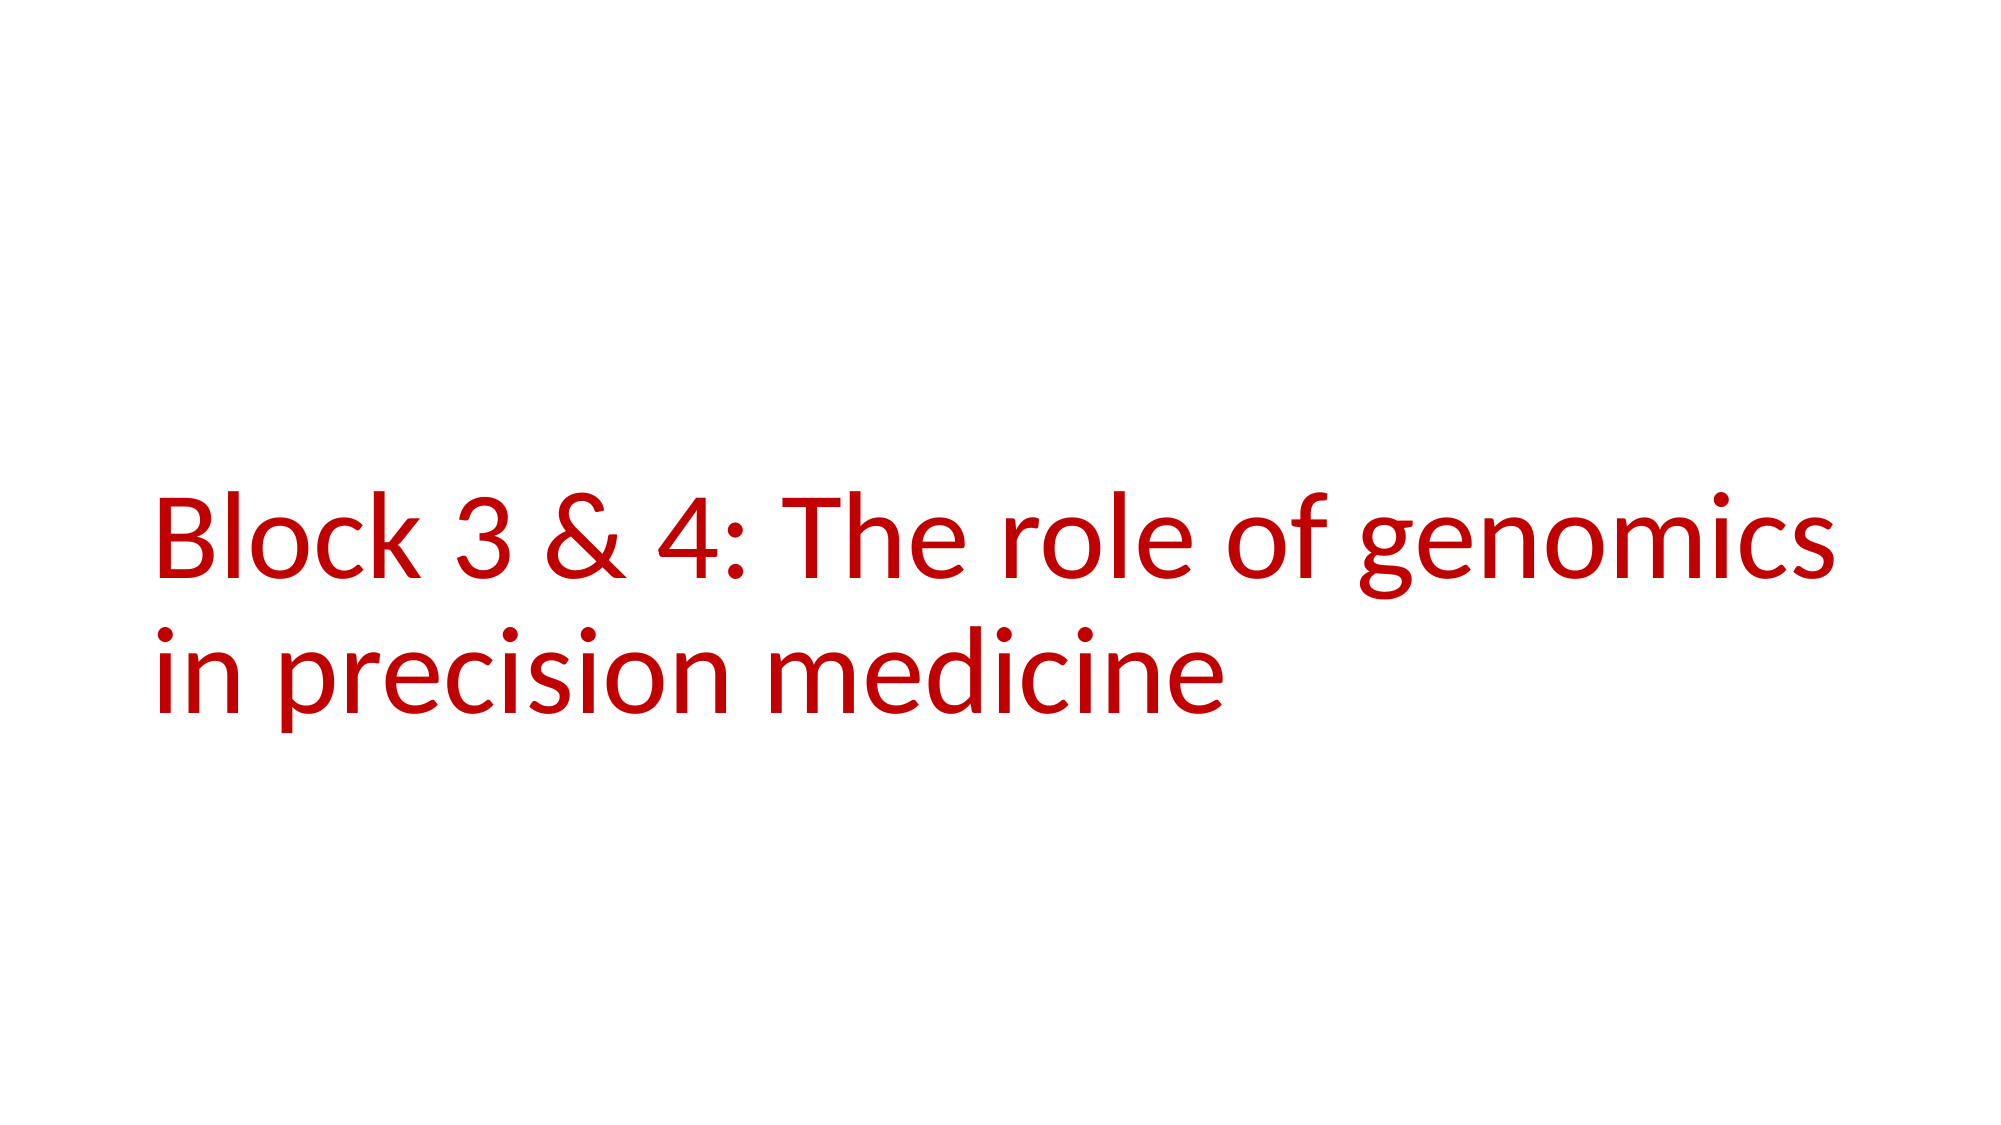

# Block 3 & 4: The role of genomics in precision medicine